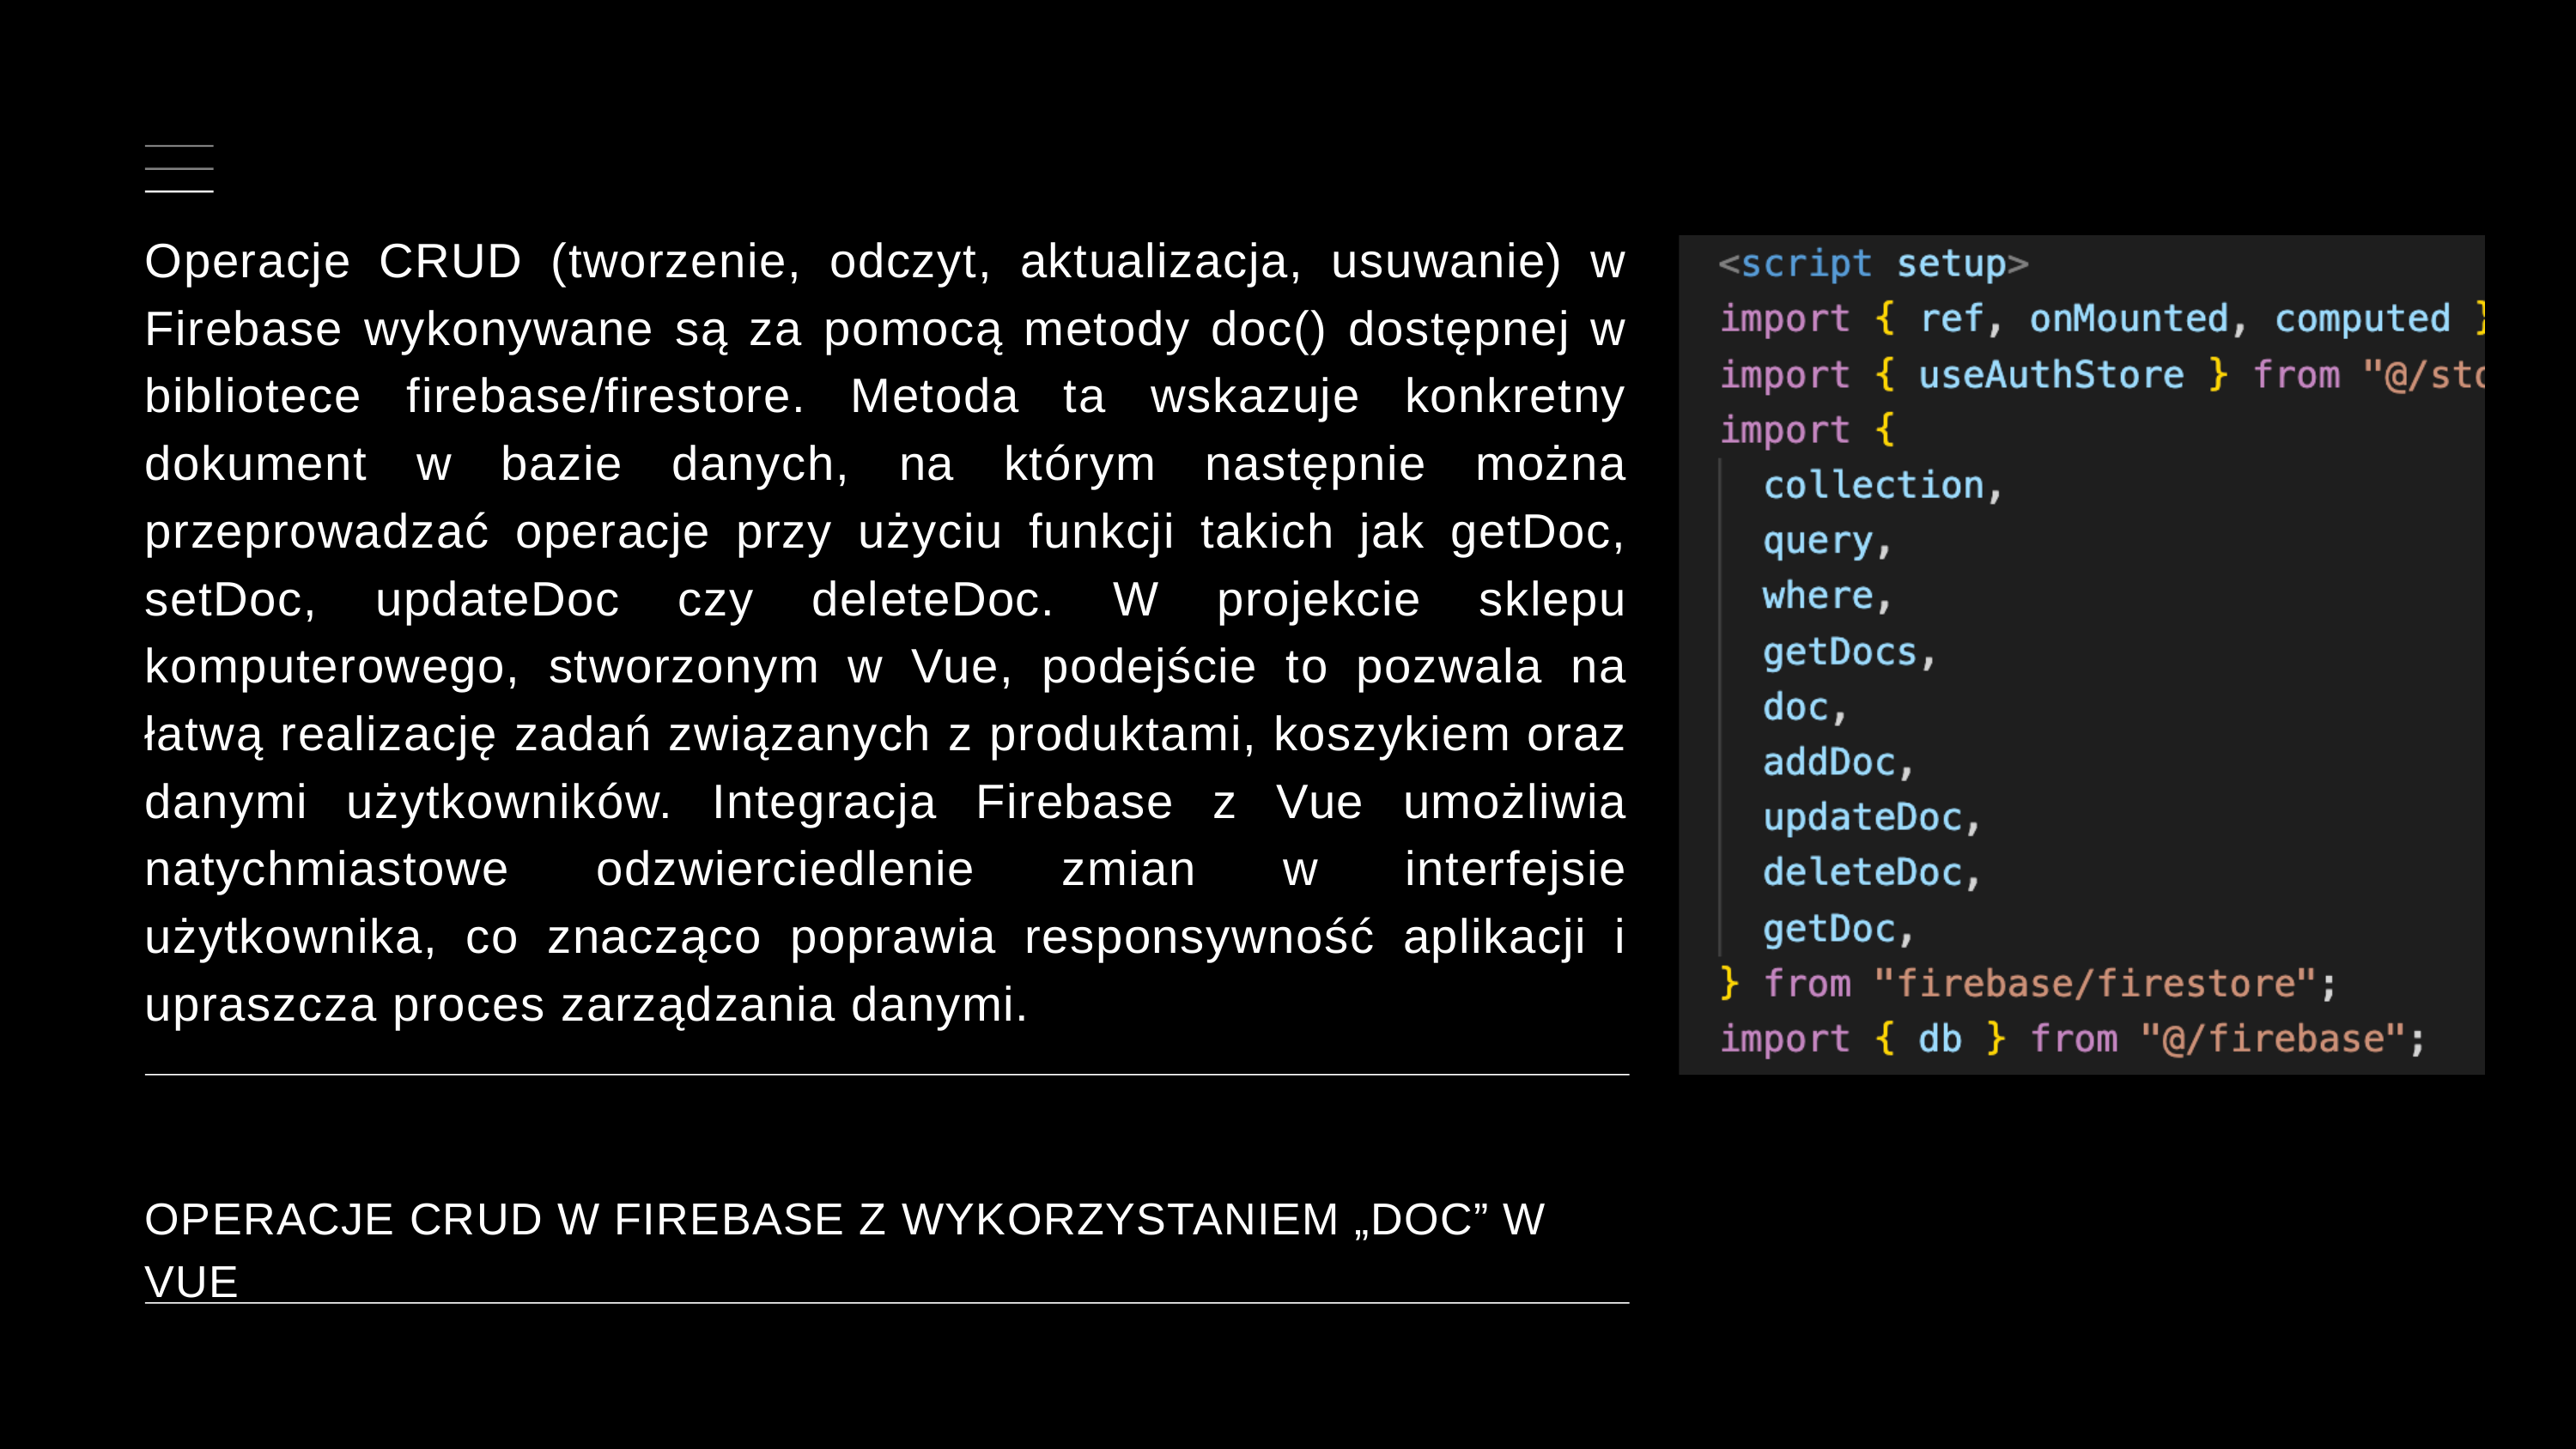

Operacje CRUD (tworzenie, odczyt, aktualizacja, usuwanie) w Firebase wykonywane są za pomocą metody doc() dostępnej w bibliotece firebase/firestore. Metoda ta wskazuje konkretny dokument w bazie danych, na którym następnie można przeprowadzać operacje przy użyciu funkcji takich jak getDoc, setDoc, updateDoc czy deleteDoc. W projekcie sklepu komputerowego, stworzonym w Vue, podejście to pozwala na łatwą realizację zadań związanych z produktami, koszykiem oraz danymi użytkowników. Integracja Firebase z Vue umożliwia natychmiastowe odzwierciedlenie zmian w interfejsie użytkownika, co znacząco poprawia responsywność aplikacji i upraszcza proces zarządzania danymi.

OPERACJE CRUD W FIREBASE Z WYKORZYSTANIEM „DOC” W VUE